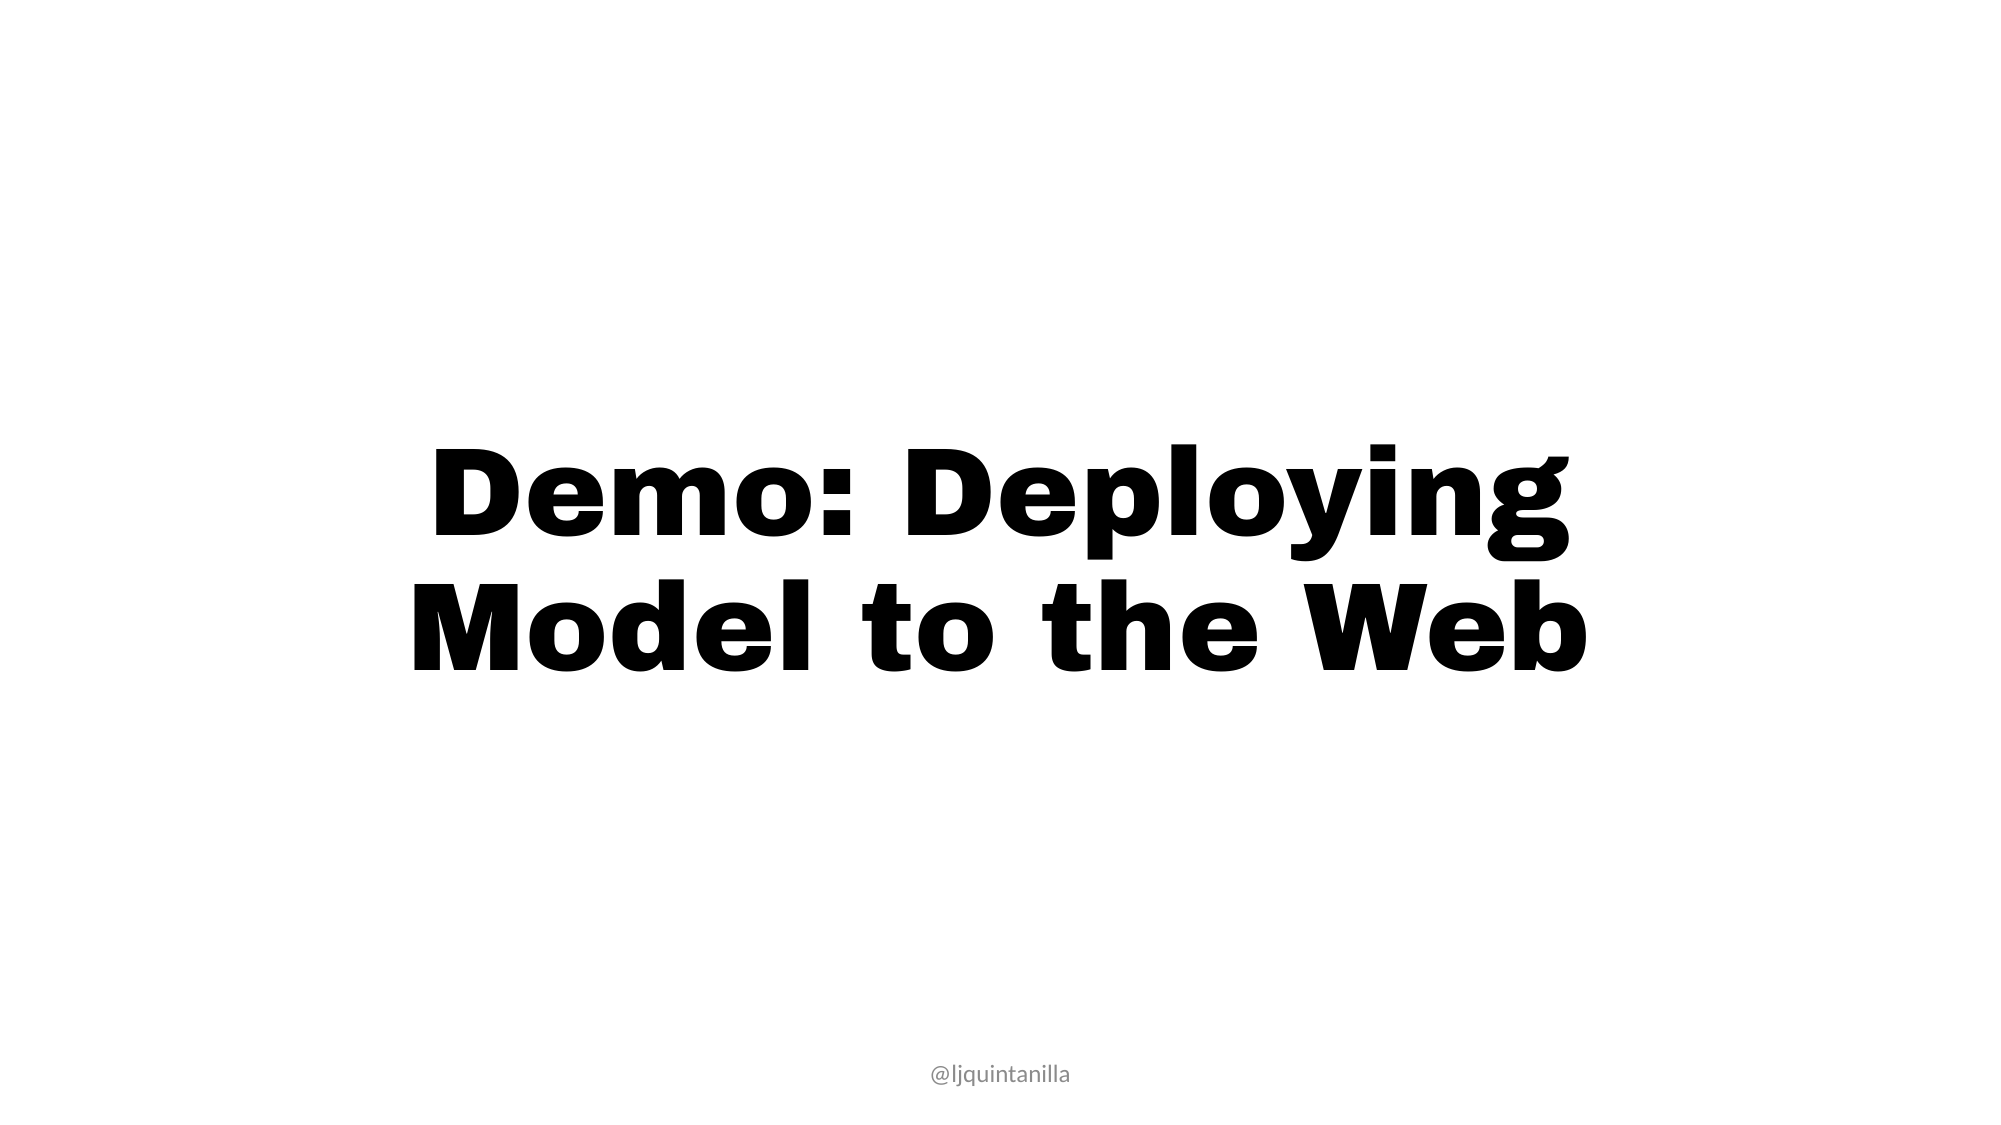

# Demo: Deploying Model to the Web
@ljquintanilla